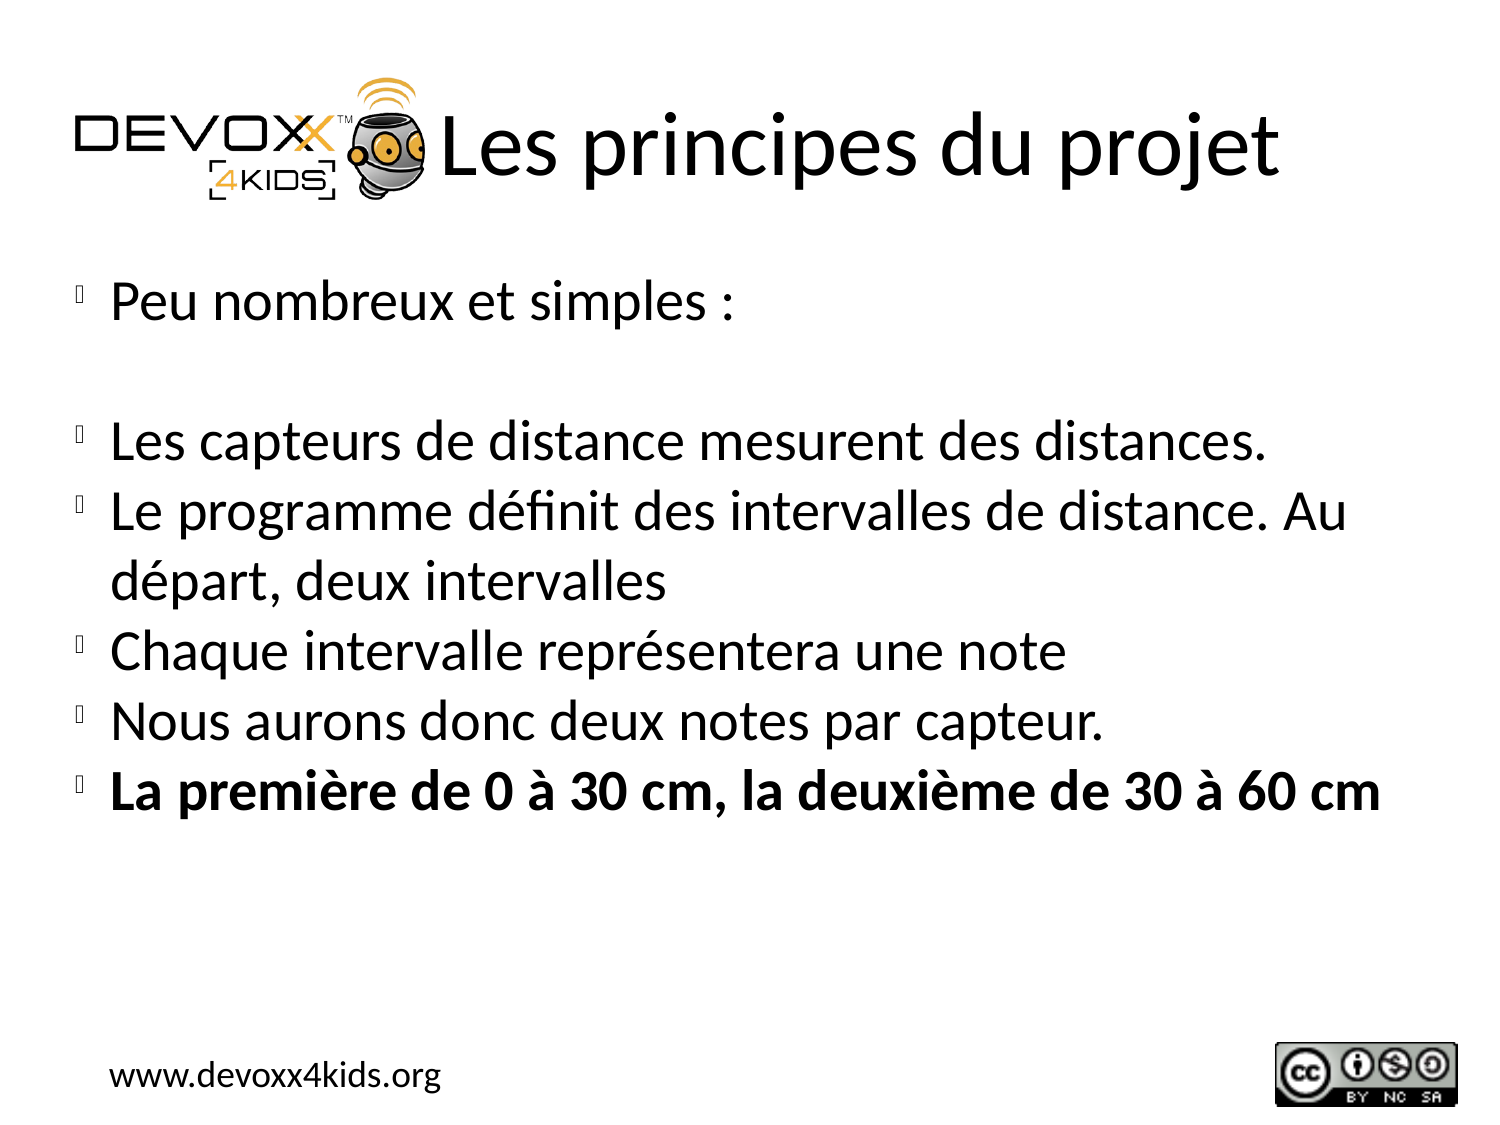

Les principes du projet
Peu nombreux et simples :

Les capteurs de distance mesurent des distances.
Le programme définit des intervalles de distance. Au départ, deux intervalles
Chaque intervalle représentera une note
Nous aurons donc deux notes par capteur.
La première de 0 à 30 cm, la deuxième de 30 à 60 cm